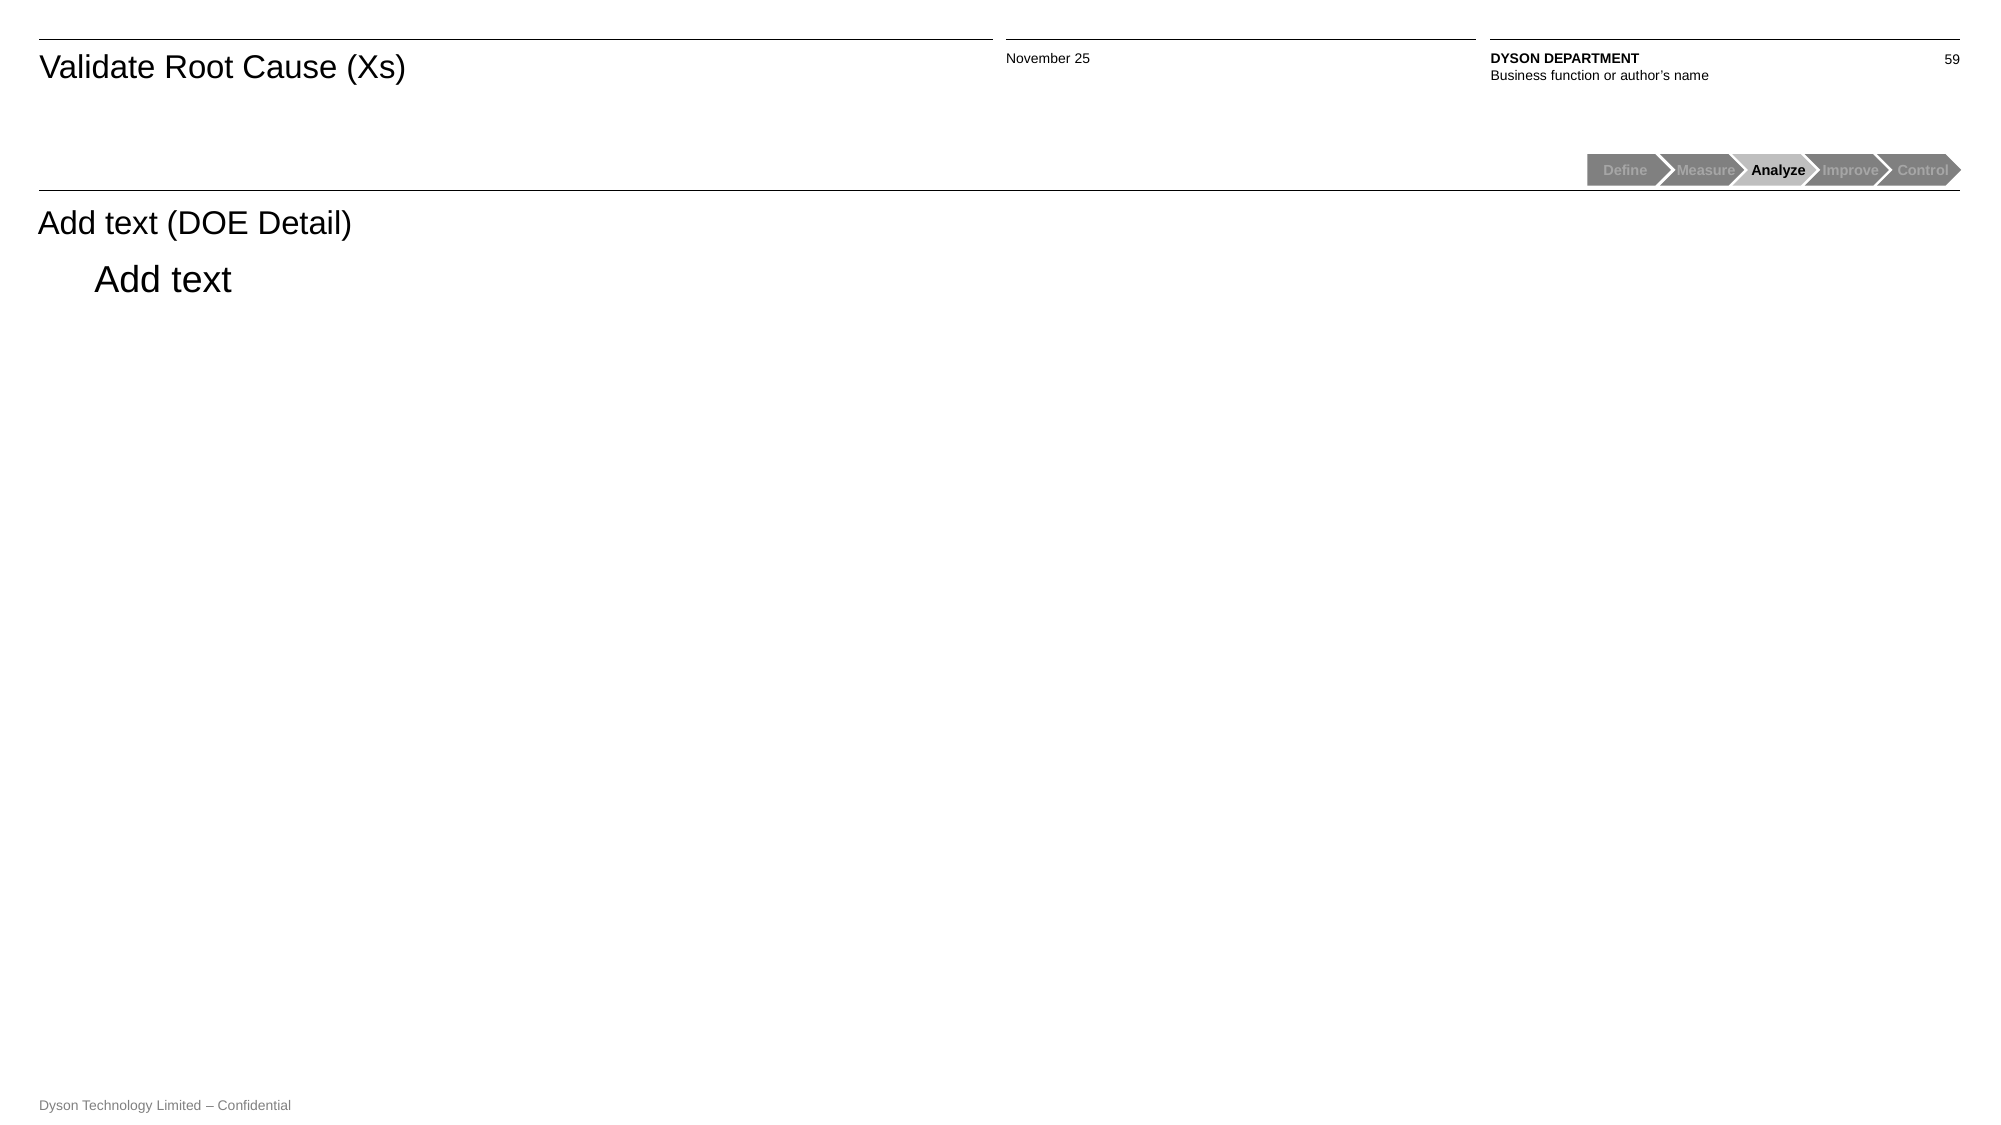

Validate Root Cause (Xs)
Define
  Measure
  Analyze
  Improve
  Control
Add text (DOE Detail)
Add text